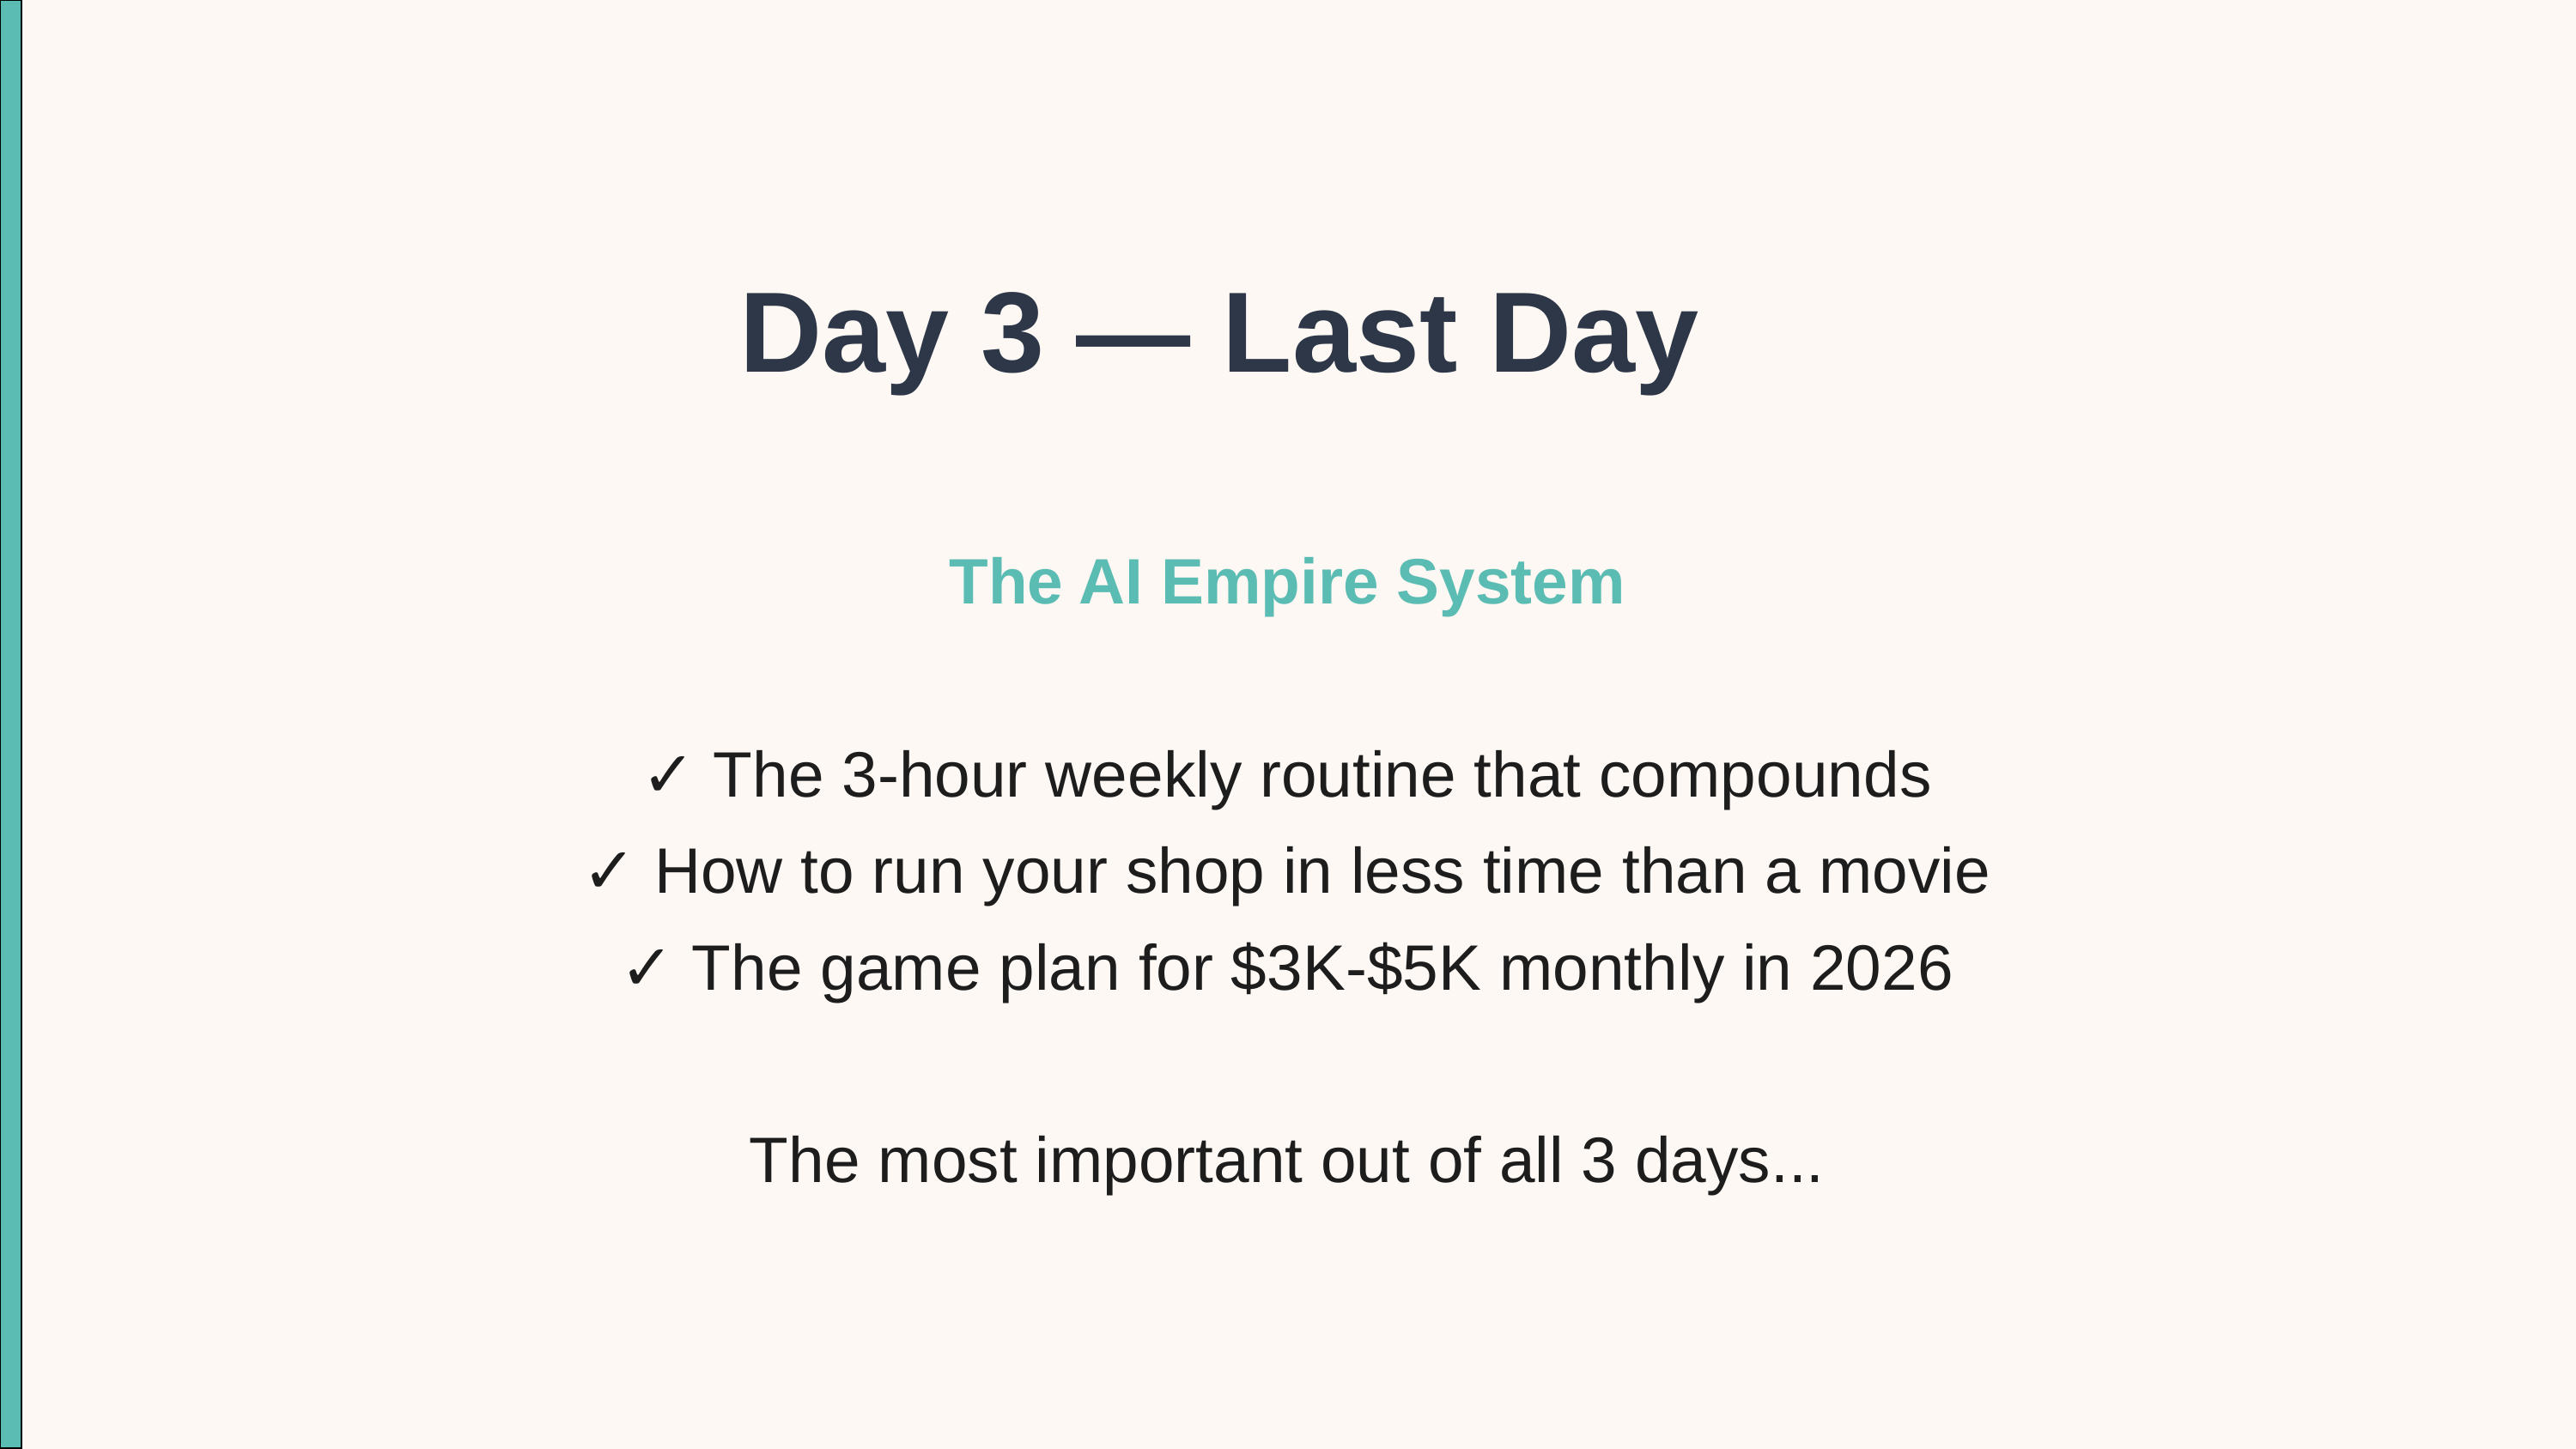

Day 3 — Last Day
The AI Empire System

✓ The 3-hour weekly routine that compounds
✓ How to run your shop in less time than a movie
✓ The game plan for $3K-$5K monthly in 2026

The most important out of all 3 days...